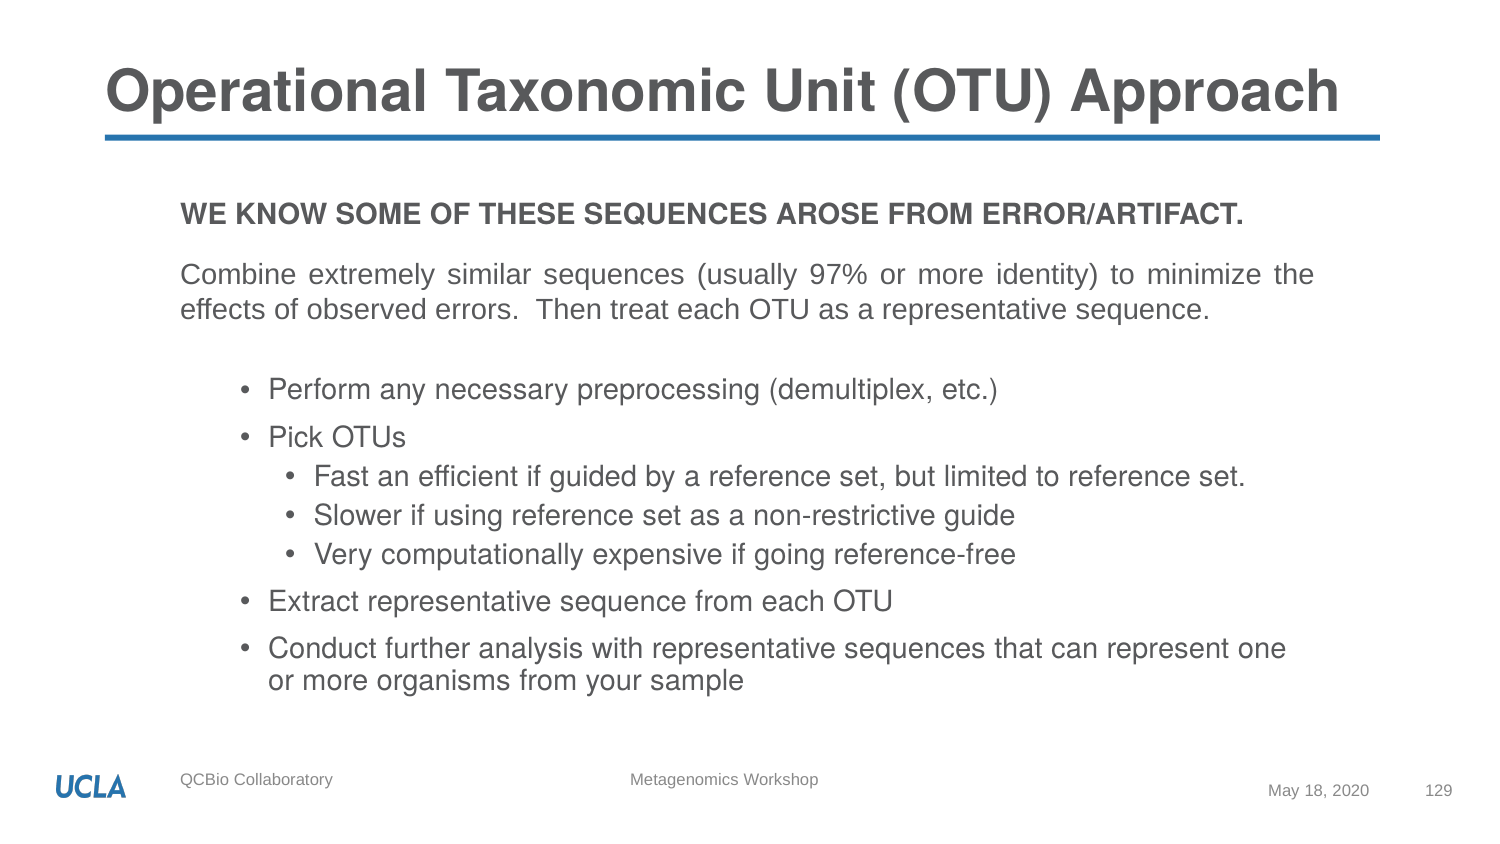

# Operational Taxonomic Unit (OTU) Approach
We know some of these sequences arose from error/artifact.
Combine extremely similar sequences (usually 97% or more identity) to minimize the effects of observed errors.  Then treat each OTU as a representative sequence.
Perform any necessary preprocessing (demultiplex, etc.)
Pick OTUs
Fast an efficient if guided by a reference set, but limited to reference set.
Slower if using reference set as a non-restrictive guide
Very computationally expensive if going reference-free
Extract representative sequence from each OTU
Conduct further analysis with representative sequences that can represent one or more organisms from your sample
May 18, 2020
129